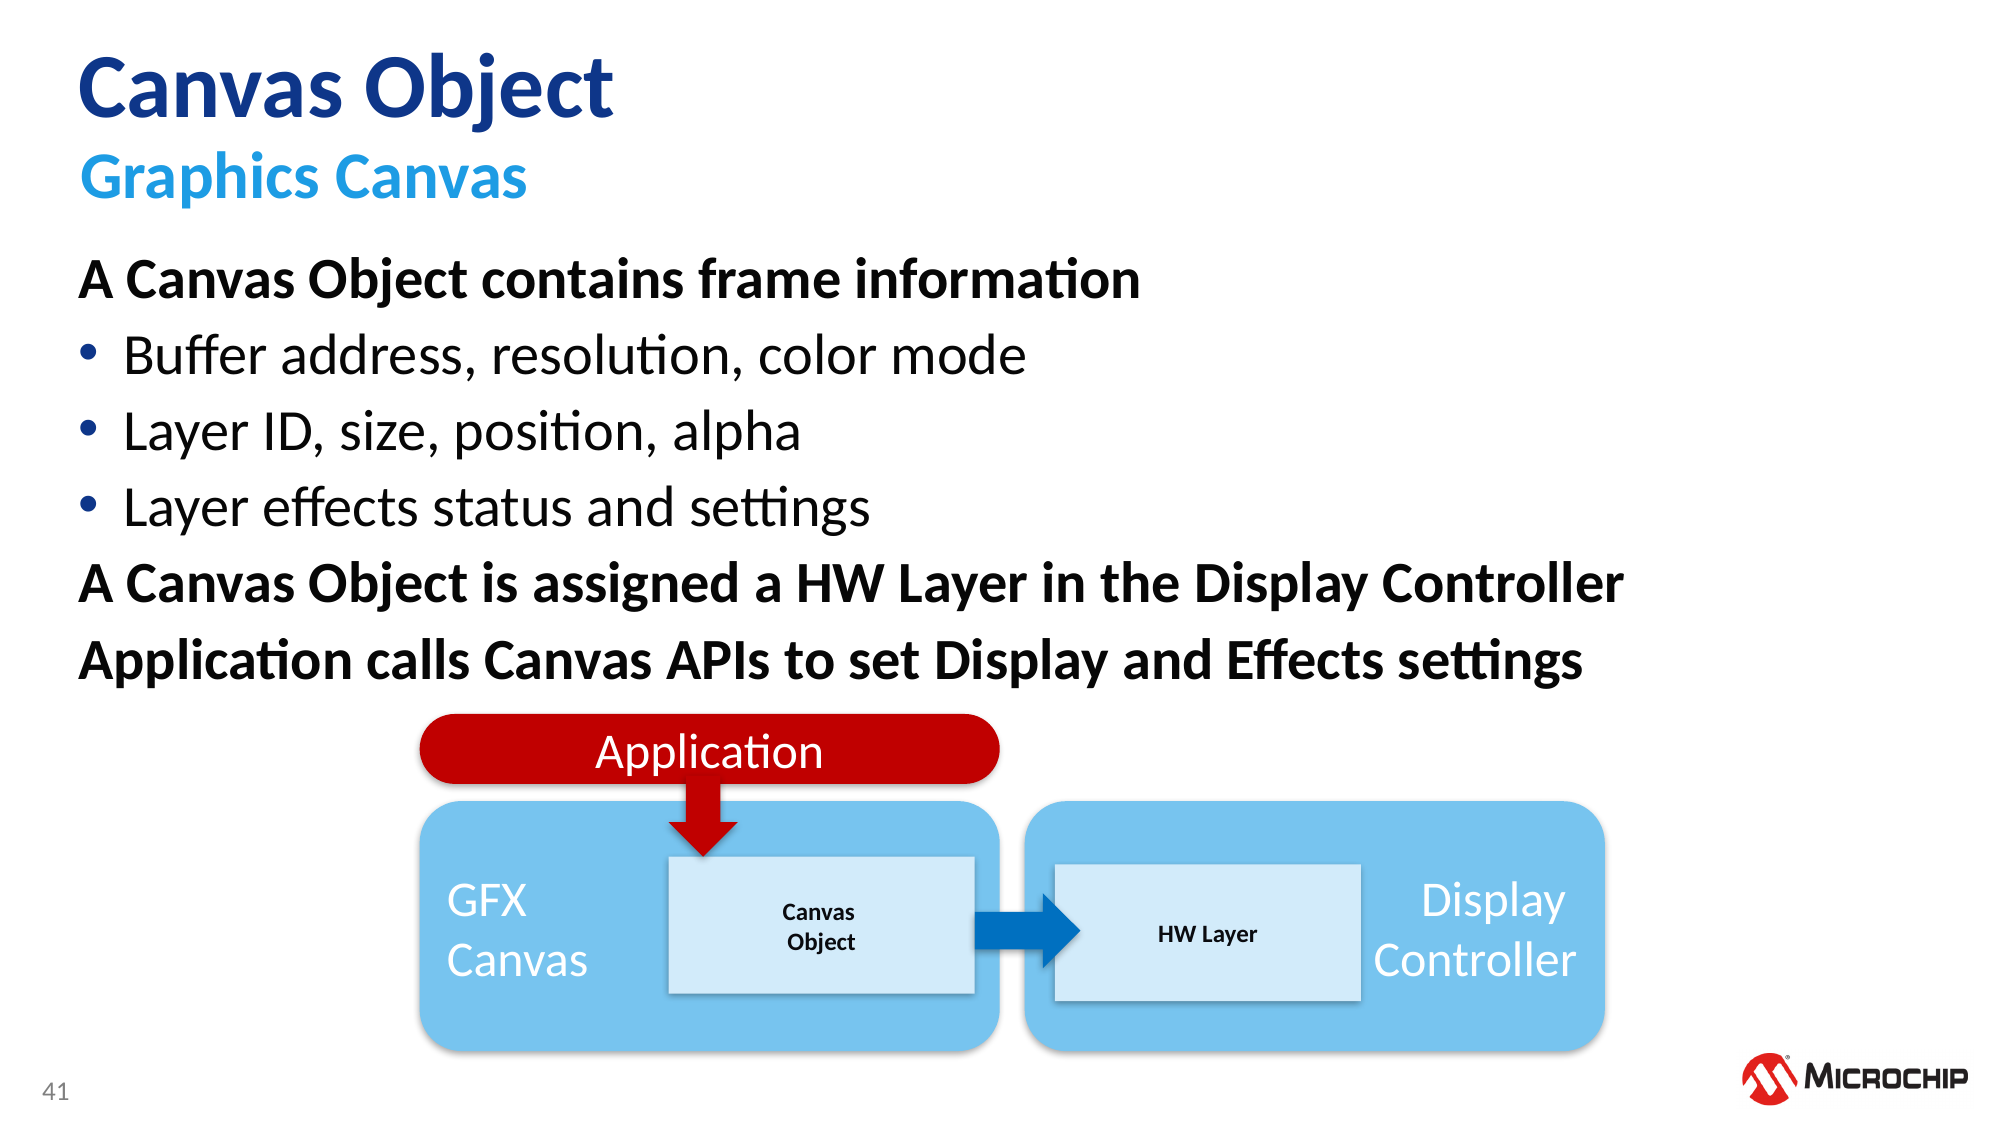

# Canvas Object
Graphics Canvas
A Canvas Object contains frame information
Buffer address, resolution, color mode
Layer ID, size, position, alpha
Layer effects status and settings
A Canvas Object is assigned a HW Layer in the Display Controller
Application calls Canvas APIs to set Display and Effects settings

Application

GFX
Canvas

Display
Controller

Canvas
Object
HW Layer